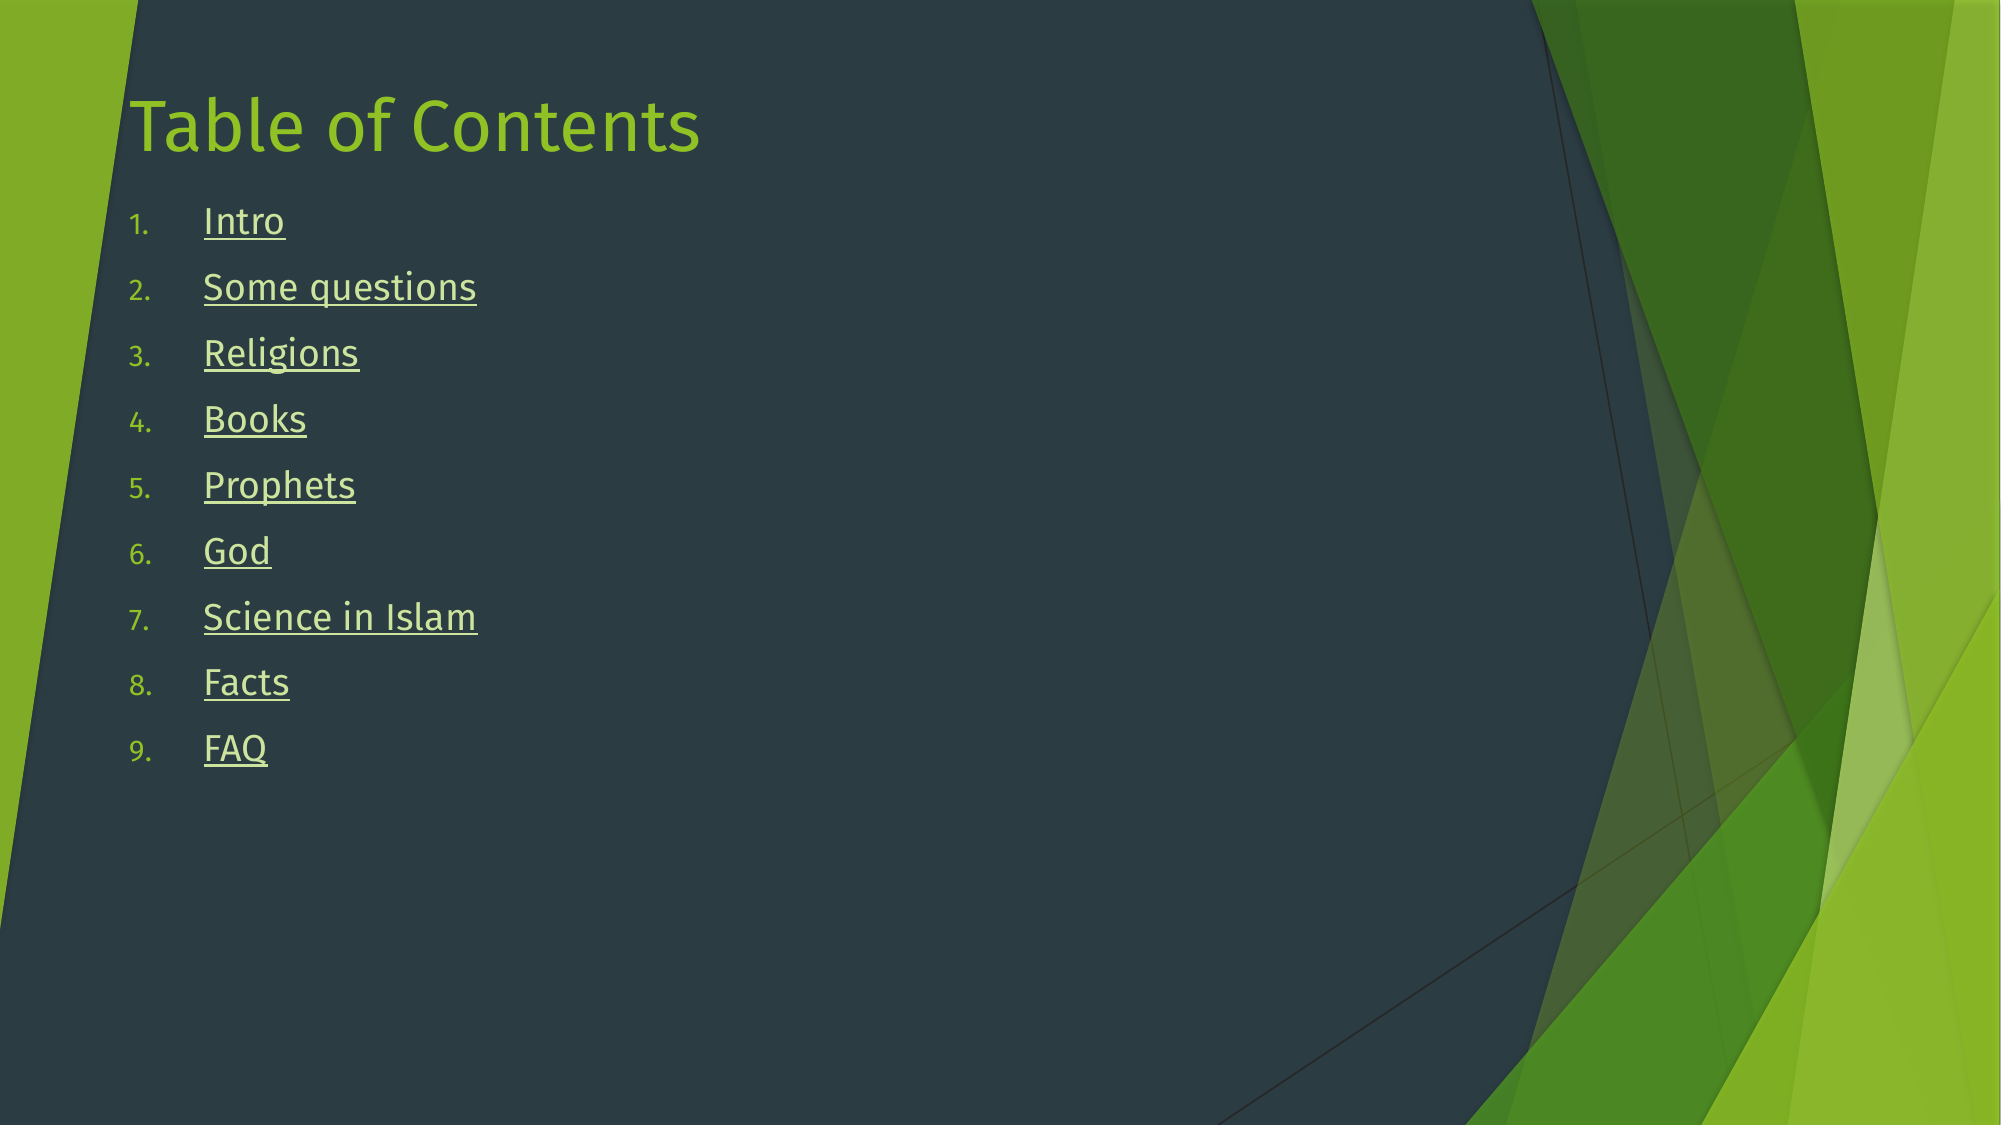

# Table of Contents
Intro
Some questions
Religions
Books
Prophets
God
Science in Islam
Facts
FAQ